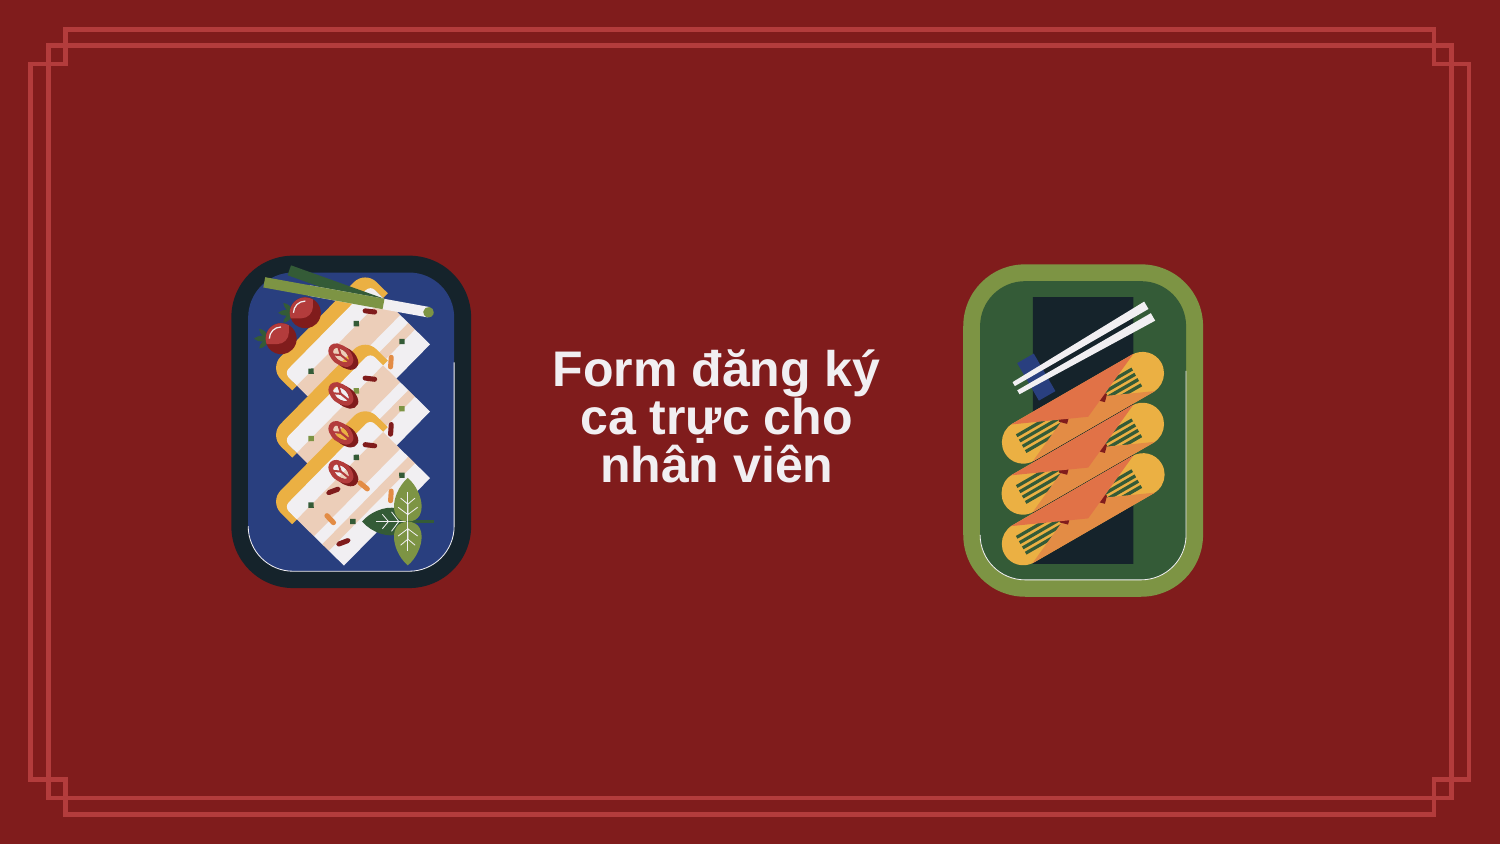

# Form đăng ký ca trực cho nhân viên